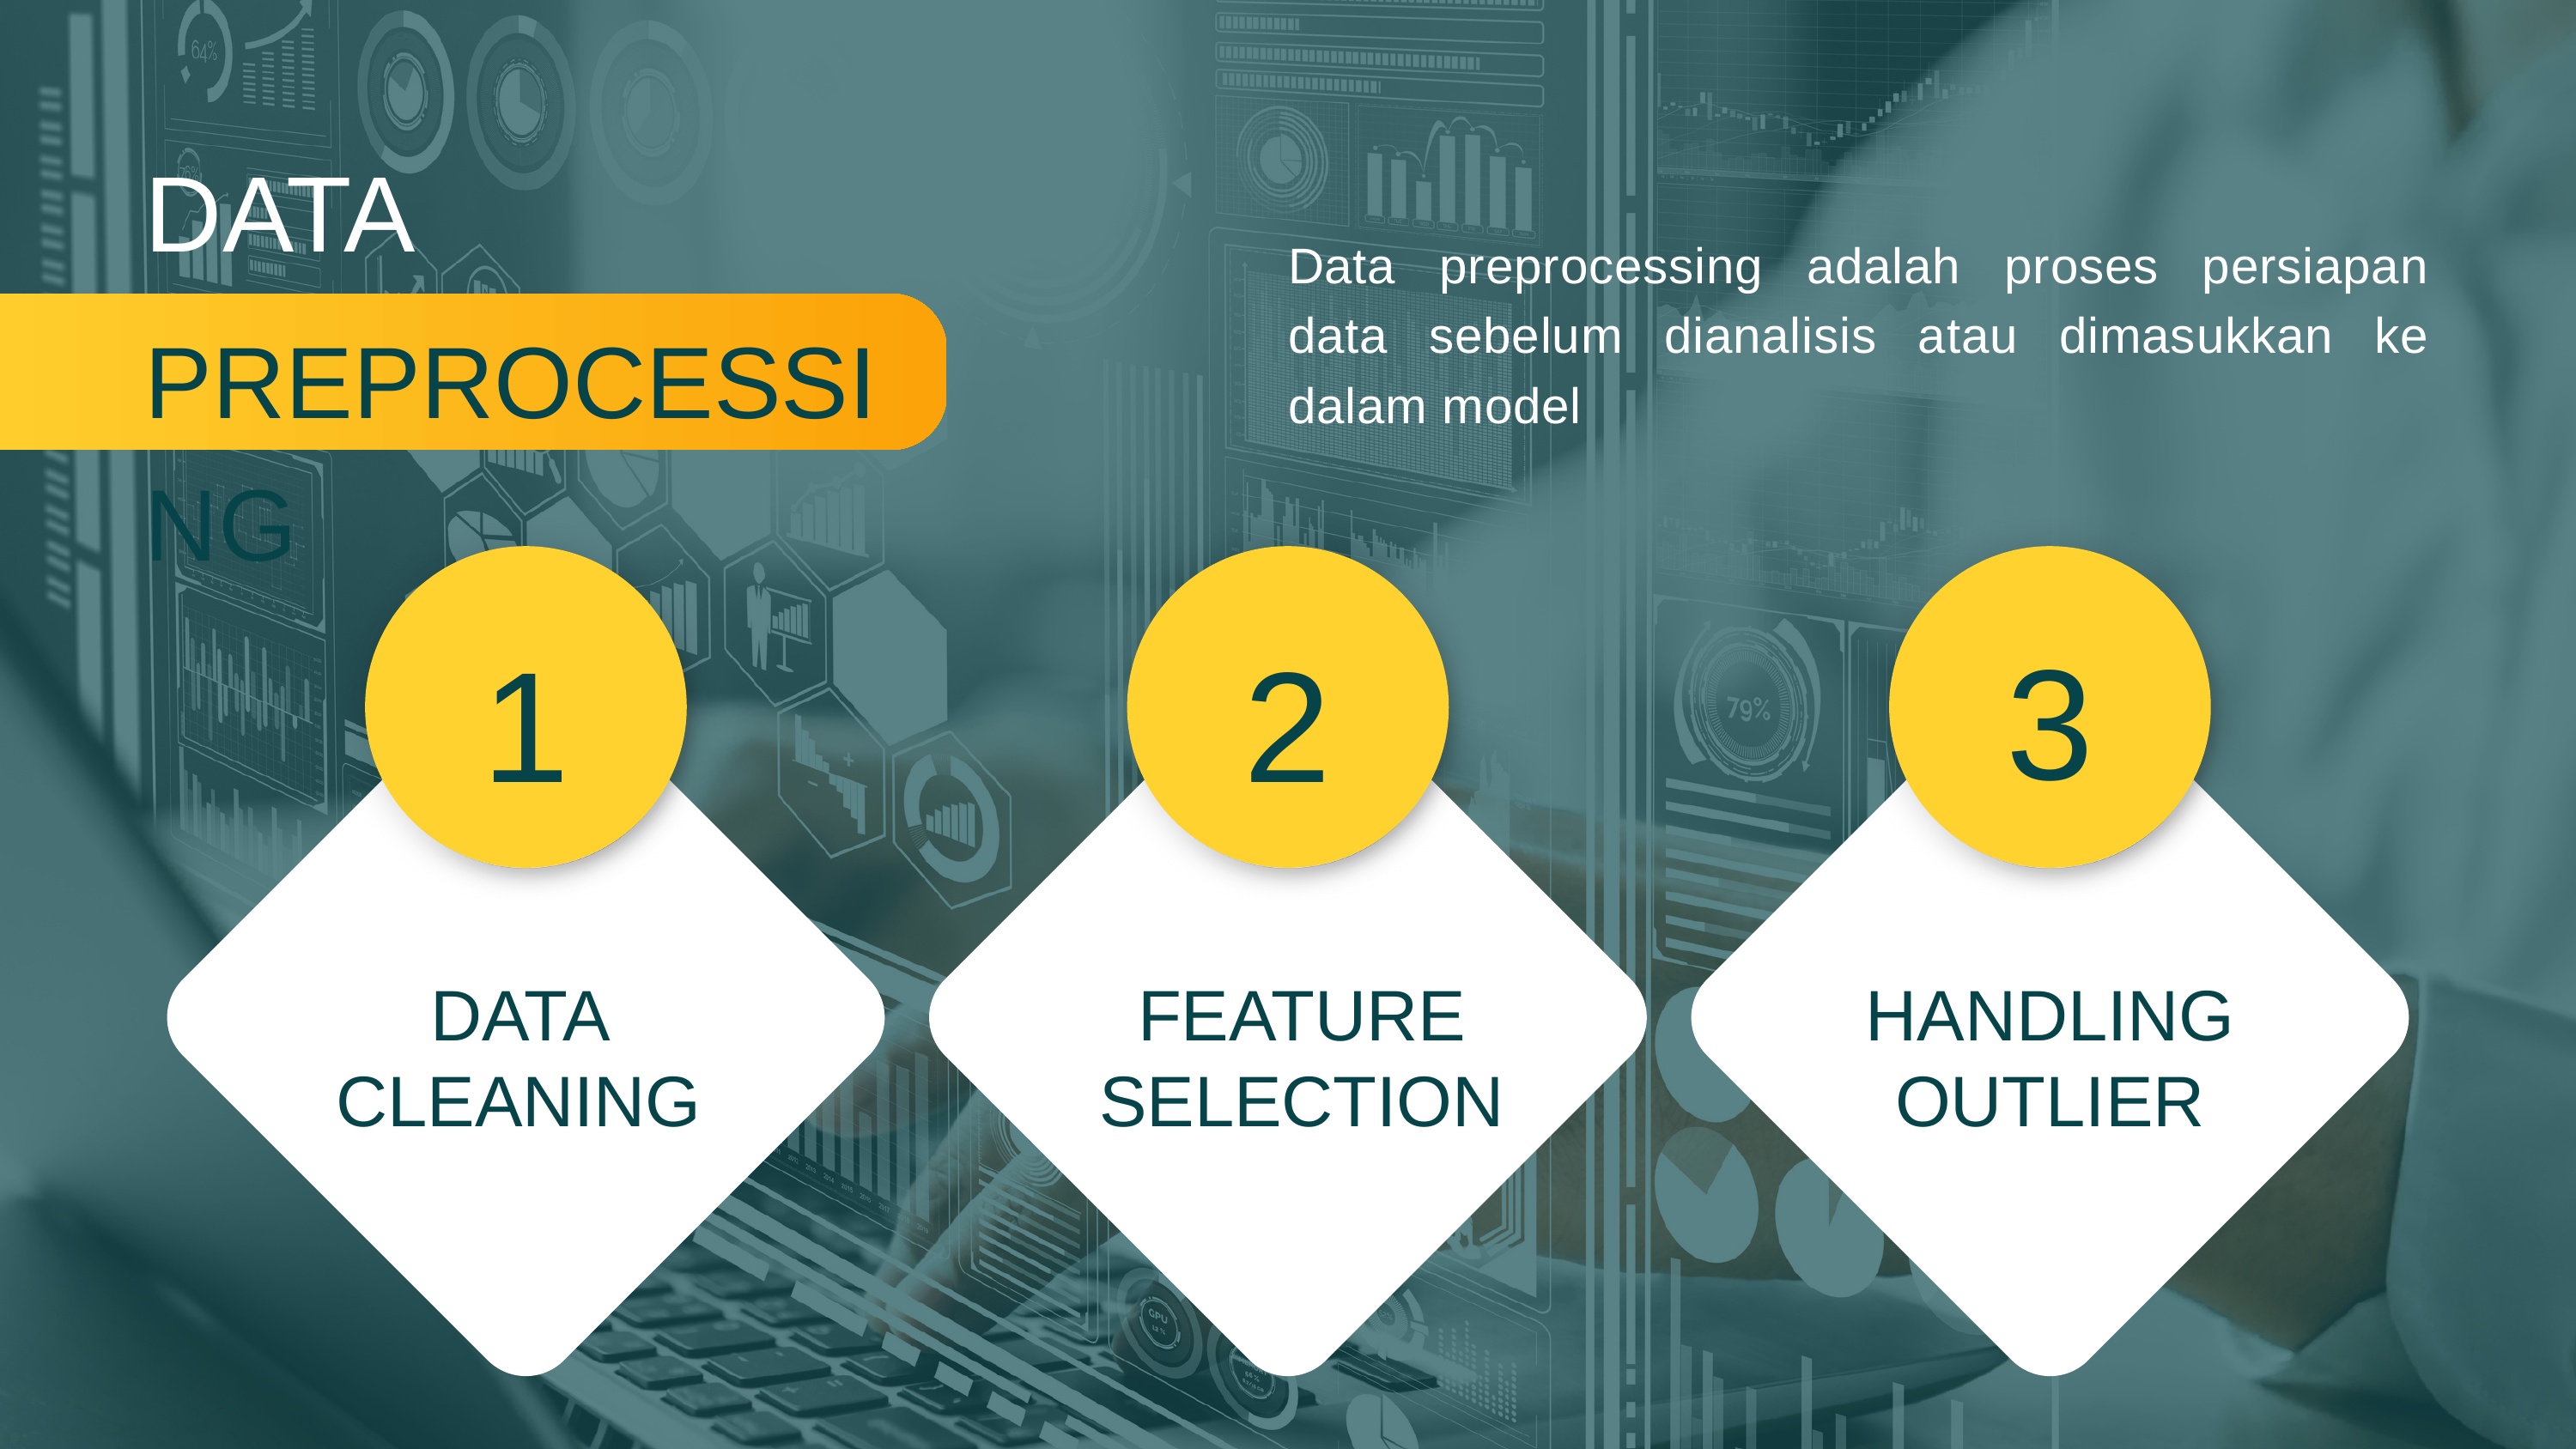

DATA
Data preprocessing adalah proses persiapan data sebelum dianalisis atau dimasukkan ke dalam model

PREPROCESSING

3
1
2

DATA CLEANING
FEATURE SELECTION
HANDLING OUTLIER